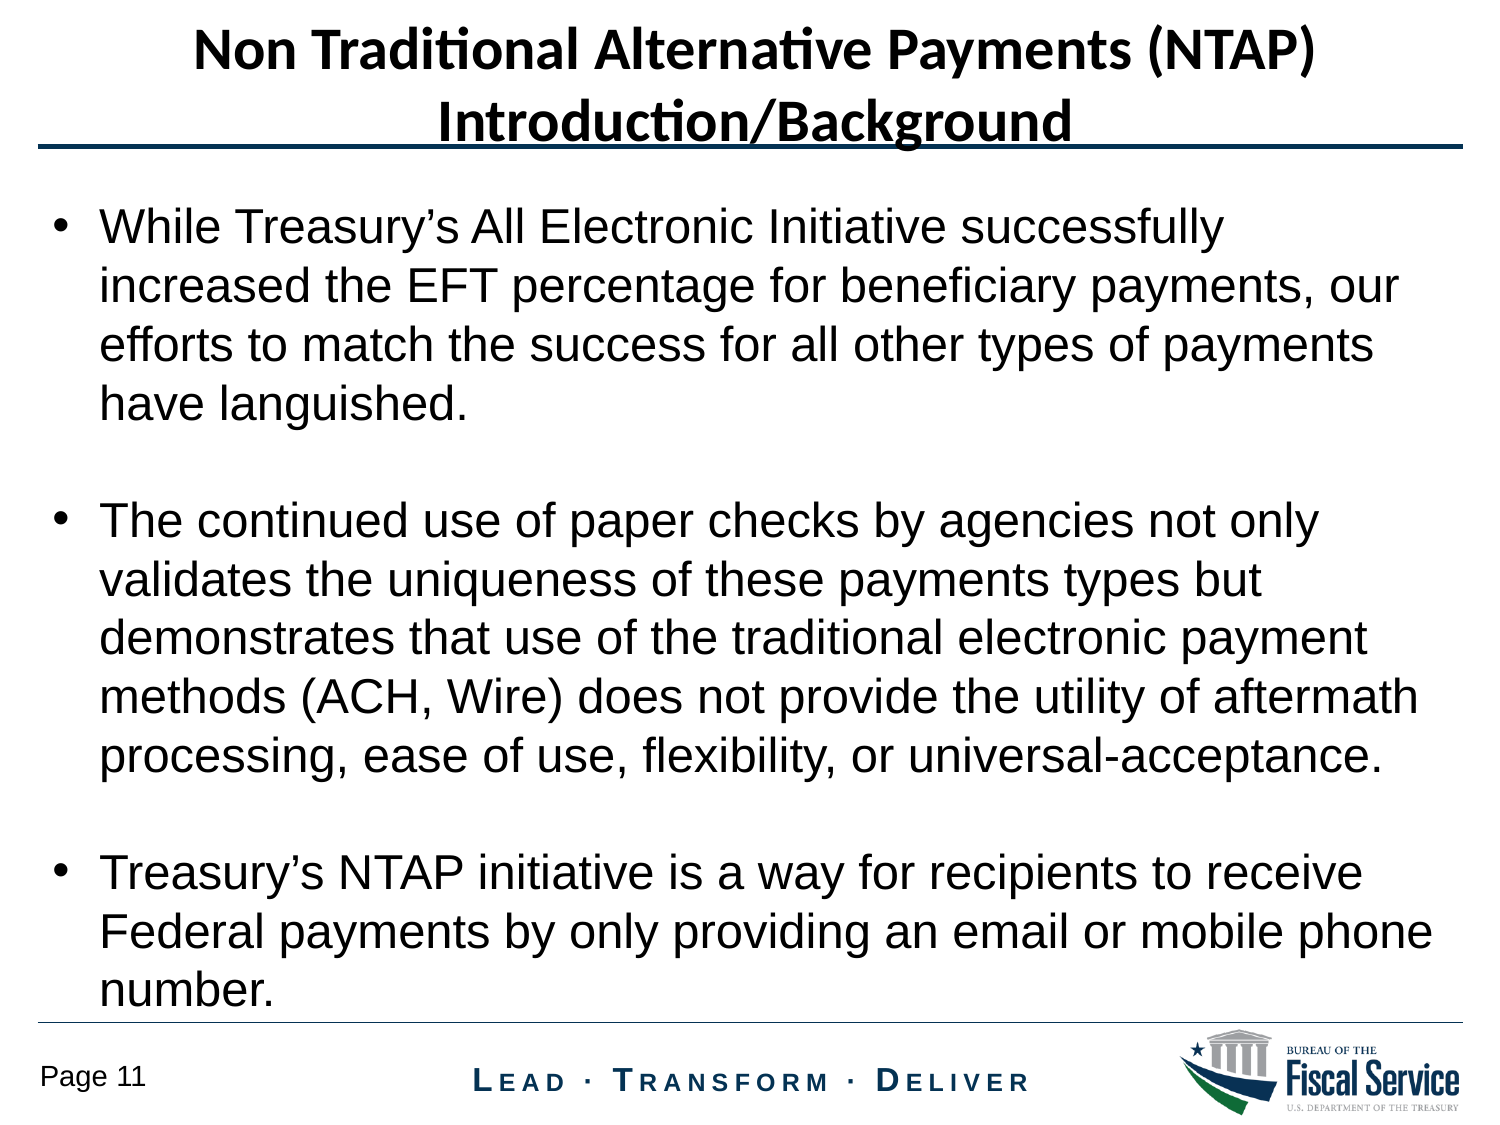

Non Traditional Alternative Payments (NTAP) Introduction/Background
While Treasury’s All Electronic Initiative successfully increased the EFT percentage for beneficiary payments, our efforts to match the success for all other types of payments have languished.

The continued use of paper checks by agencies not only validates the uniqueness of these payments types but demonstrates that use of the traditional electronic payment methods (ACH, Wire) does not provide the utility of aftermath processing, ease of use, flexibility, or universal-acceptance.

Treasury’s NTAP initiative is a way for recipients to receive Federal payments by only providing an email or mobile phone number.